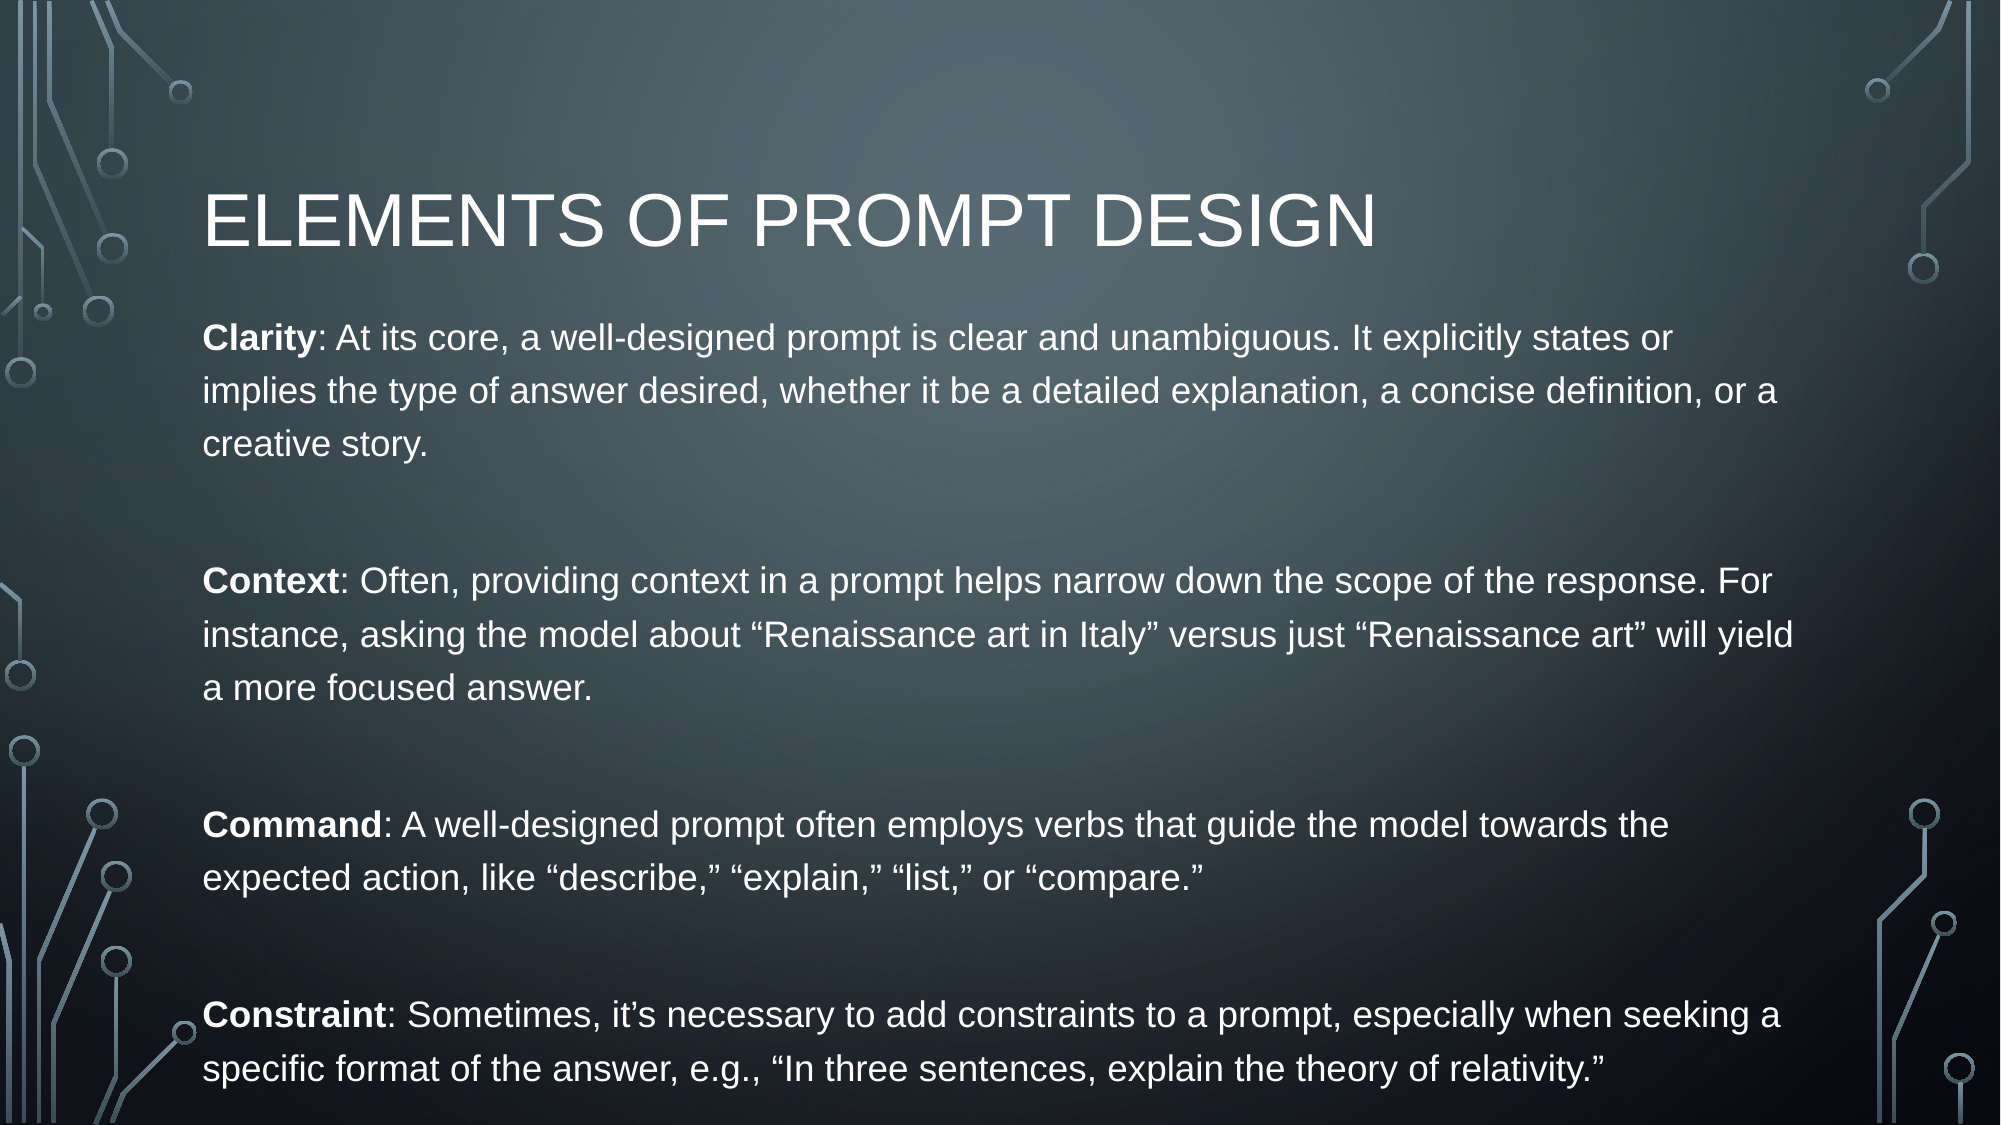

# Elements of Prompt Design
Clarity: At its core, a well-designed prompt is clear and unambiguous. It explicitly states or implies the type of answer desired, whether it be a detailed explanation, a concise definition, or a creative story.

Context: Often, providing context in a prompt helps narrow down the scope of the response. For instance, asking the model about “Renaissance art in Italy” versus just “Renaissance art” will yield a more focused answer.

Command: A well-designed prompt often employs verbs that guide the model towards the expected action, like “describe,” “explain,” “list,” or “compare.”

Constraint: Sometimes, it’s necessary to add constraints to a prompt, especially when seeking a specific format of the answer, e.g., “In three sentences, explain the theory of relativity.”